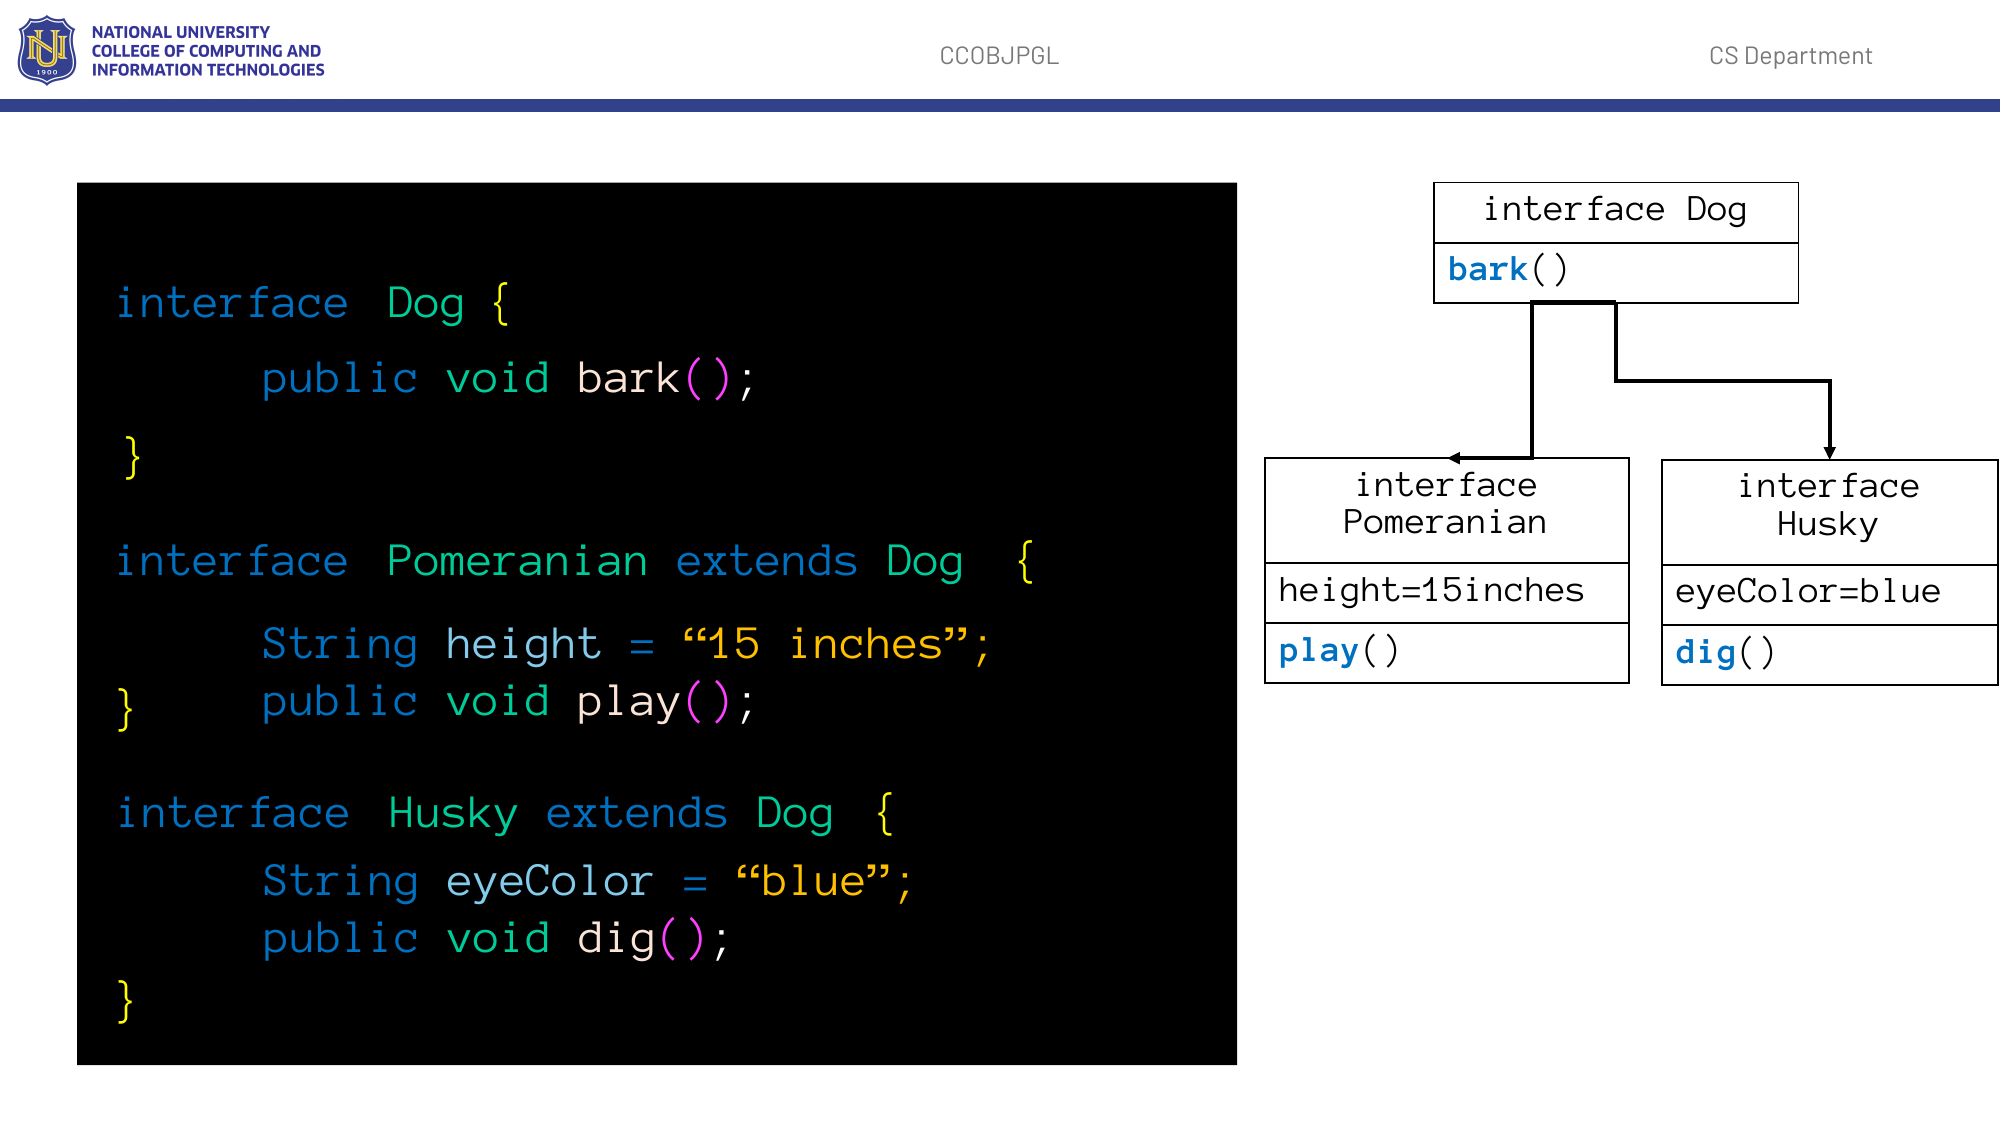

| interface Dog |
| --- |
| bark() |
Dog
{
interface
public void bark();
}
| interface Pomeranian |
| --- |
| height=15inches |
| play() |
| interface Husky |
| --- |
| eyeColor=blue |
| dig() |
Pomeranian extends Dog
{
interface
String height = “15 inches”;
public void play();
}
Husky extends Dog
{
interface
String eyeColor = “blue”;
public void dig();
}